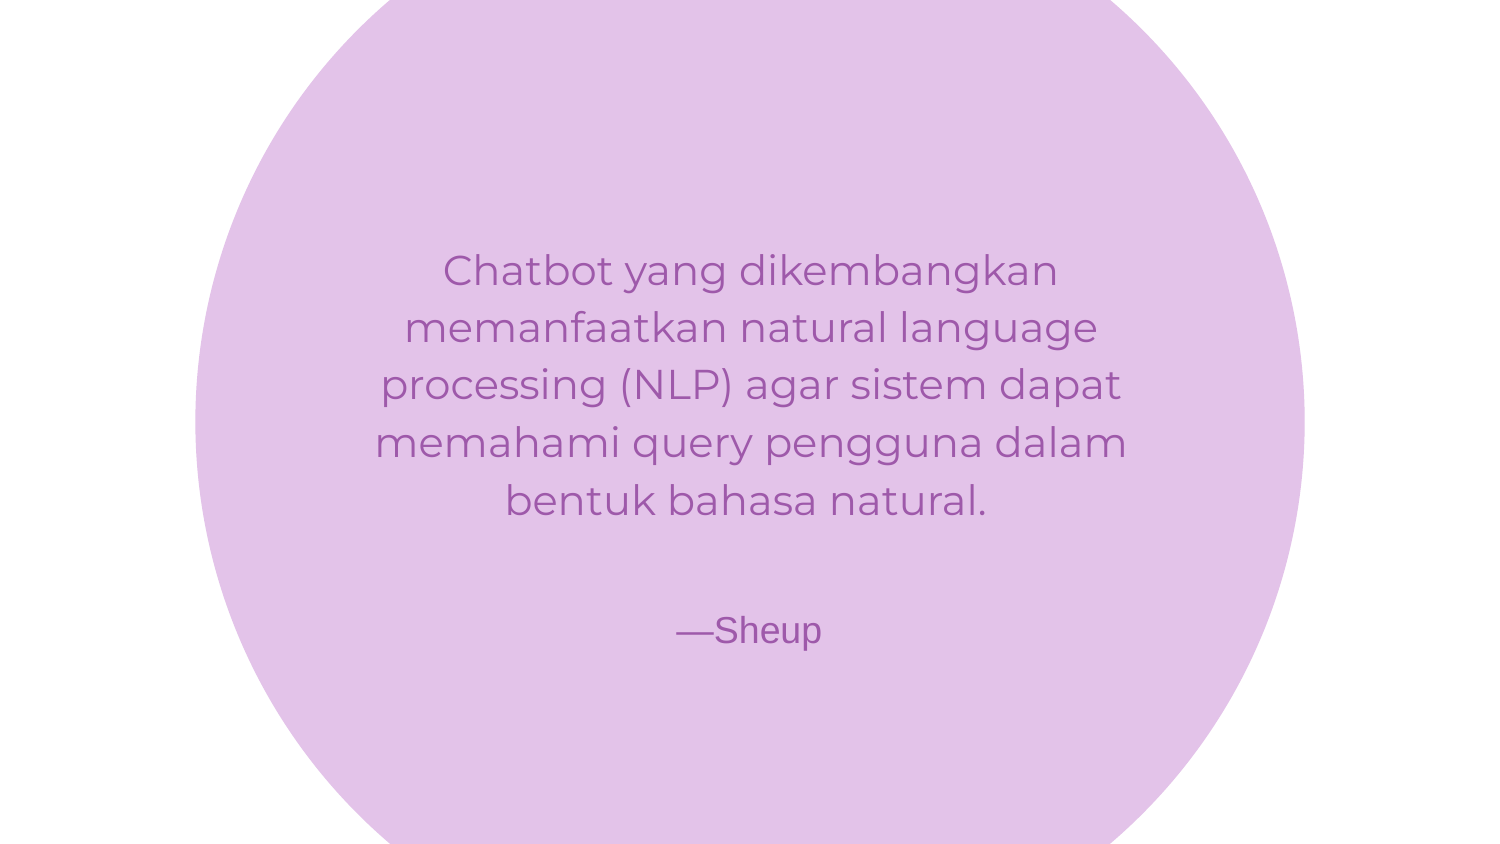

# Chatbot yang dikembangkan memanfaatkan natural language processing (NLP) agar sistem dapat memahami query pengguna dalam bentuk bahasa natural.
—Sheup